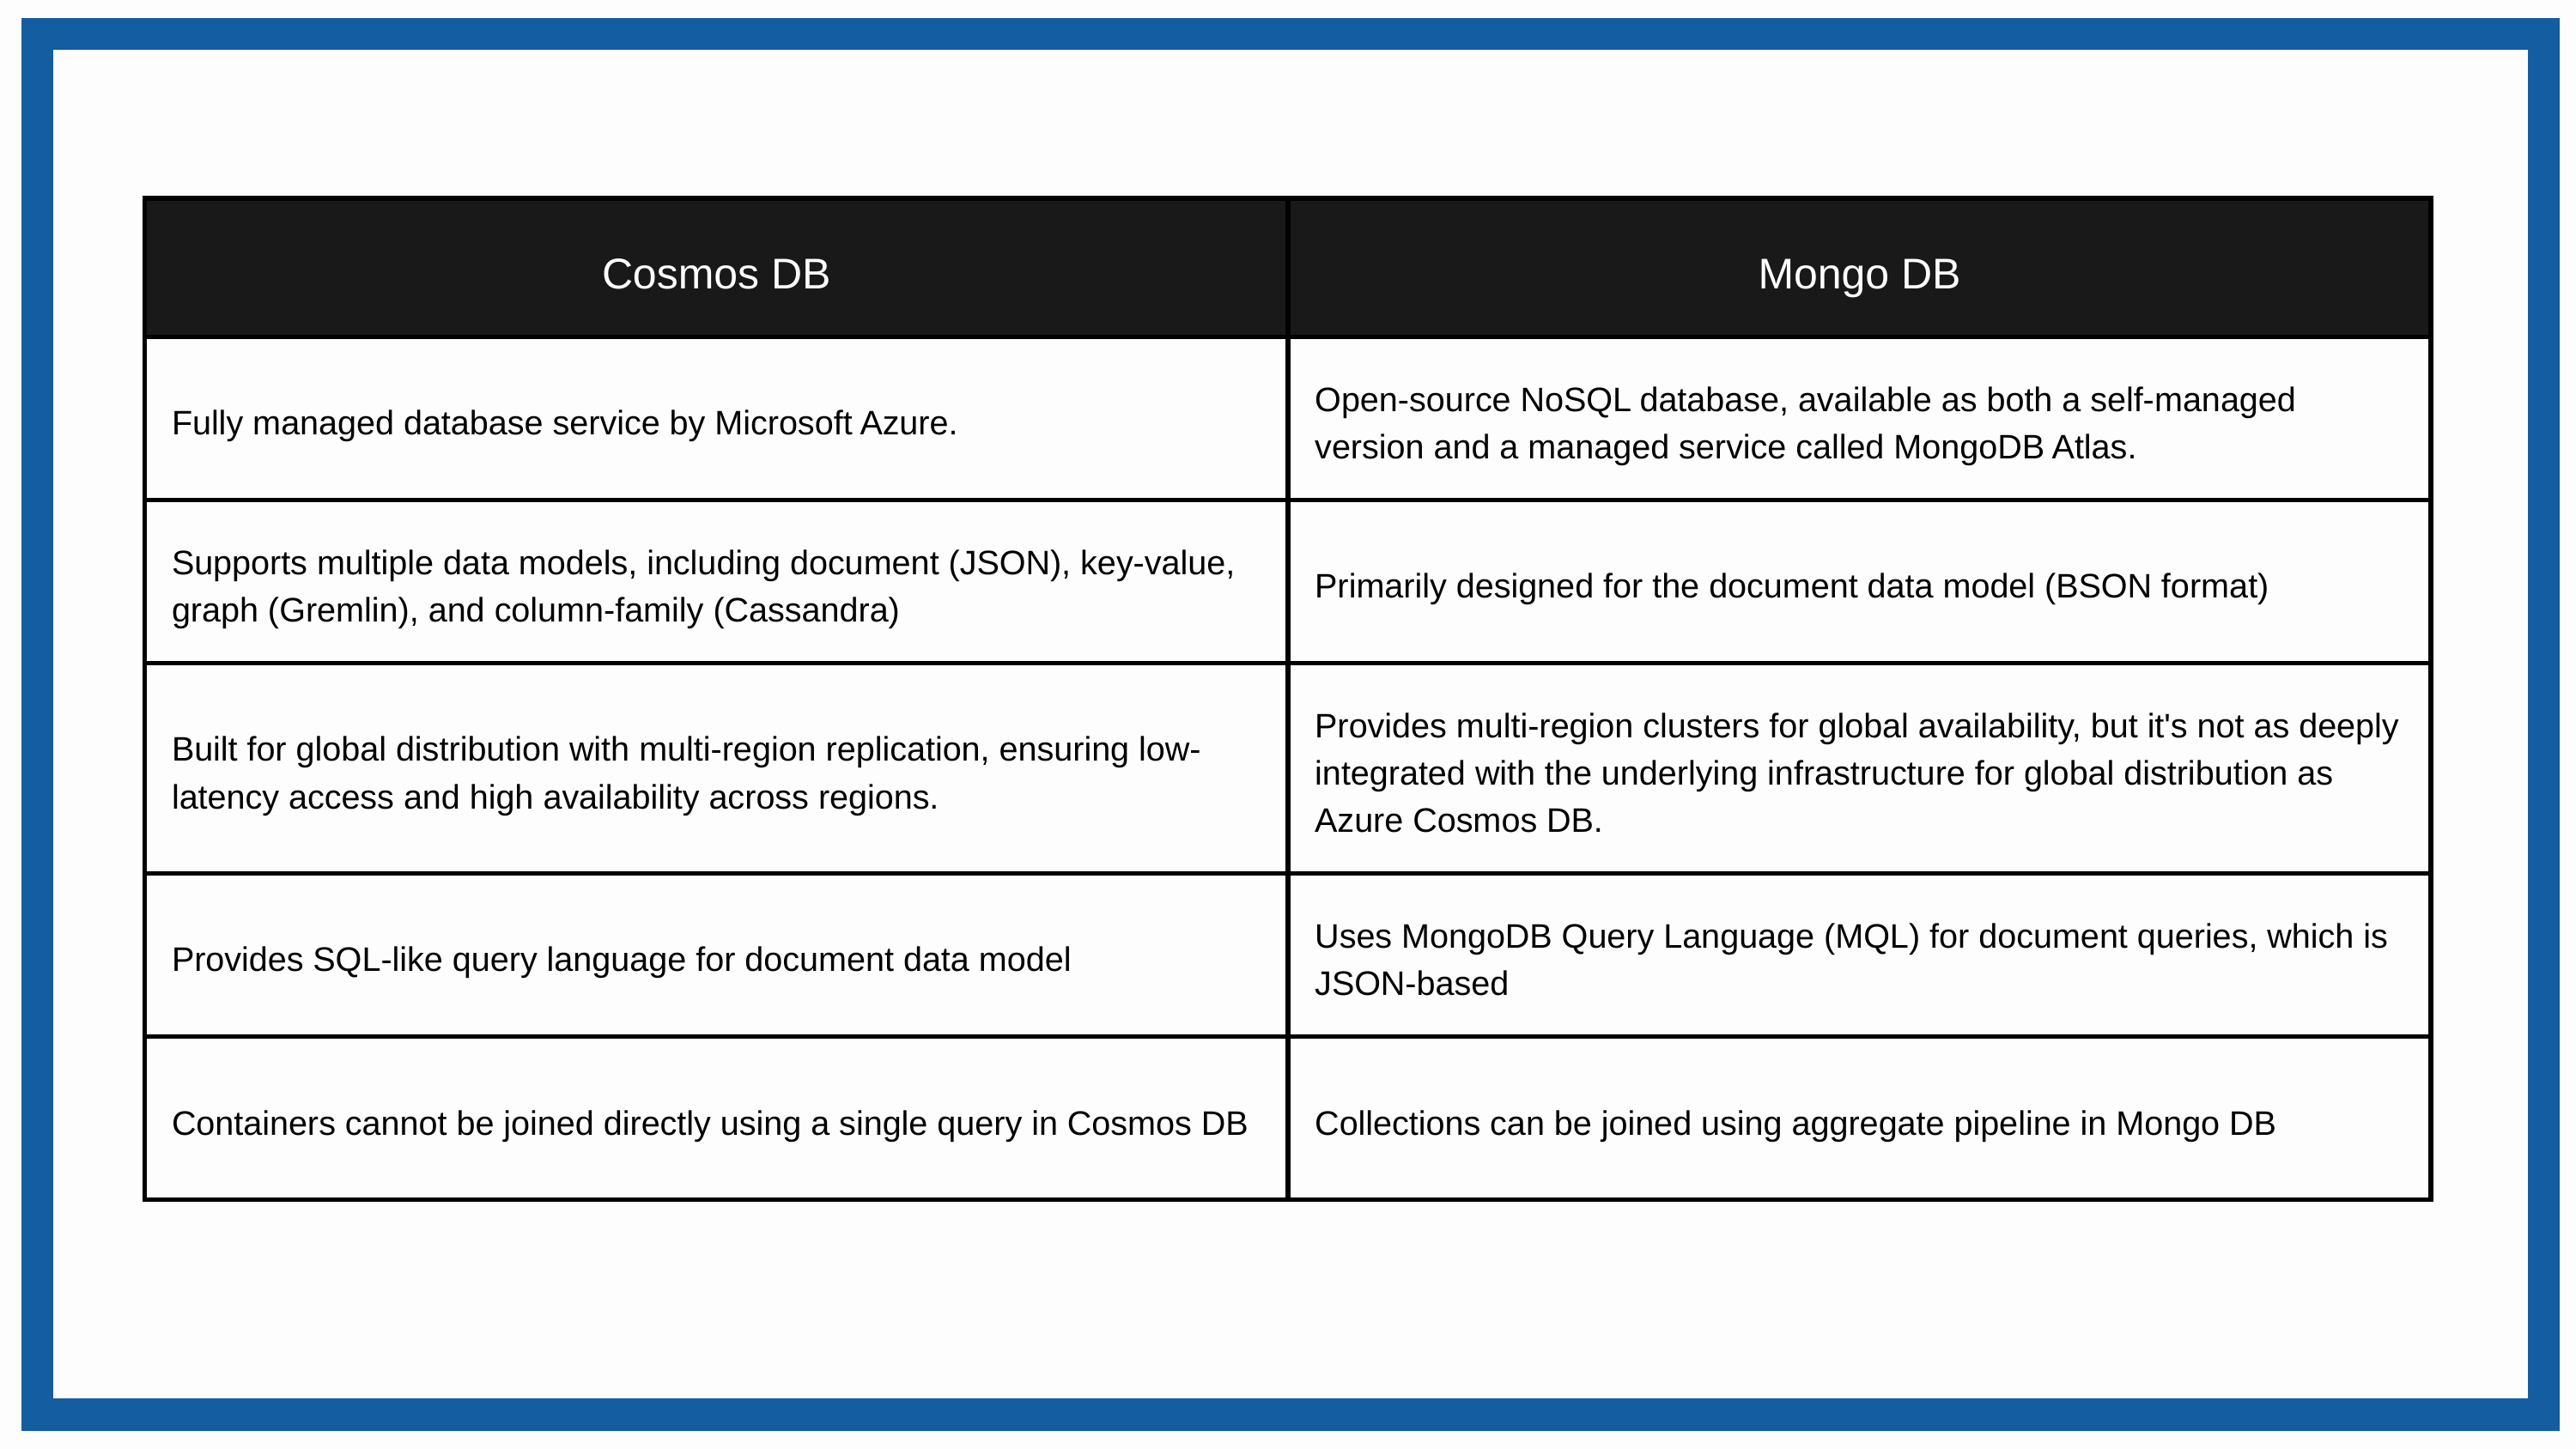

| Cosmos DB | Mongo DB |
| --- | --- |
| Fully managed database service by Microsoft Azure. | Open-source NoSQL database, available as both a self-managed version and a managed service called MongoDB Atlas. |
| Supports multiple data models, including document (JSON), key-value, graph (Gremlin), and column-family (Cassandra) | Primarily designed for the document data model (BSON format) |
| Built for global distribution with multi-region replication, ensuring low-latency access and high availability across regions. | Provides multi-region clusters for global availability, but it's not as deeply integrated with the underlying infrastructure for global distribution as Azure Cosmos DB. |
| Provides SQL-like query language for document data model | Uses MongoDB Query Language (MQL) for document queries, which is JSON-based |
| Containers cannot be joined directly using a single query in Cosmos DB | Collections can be joined using aggregate pipeline in Mongo DB |